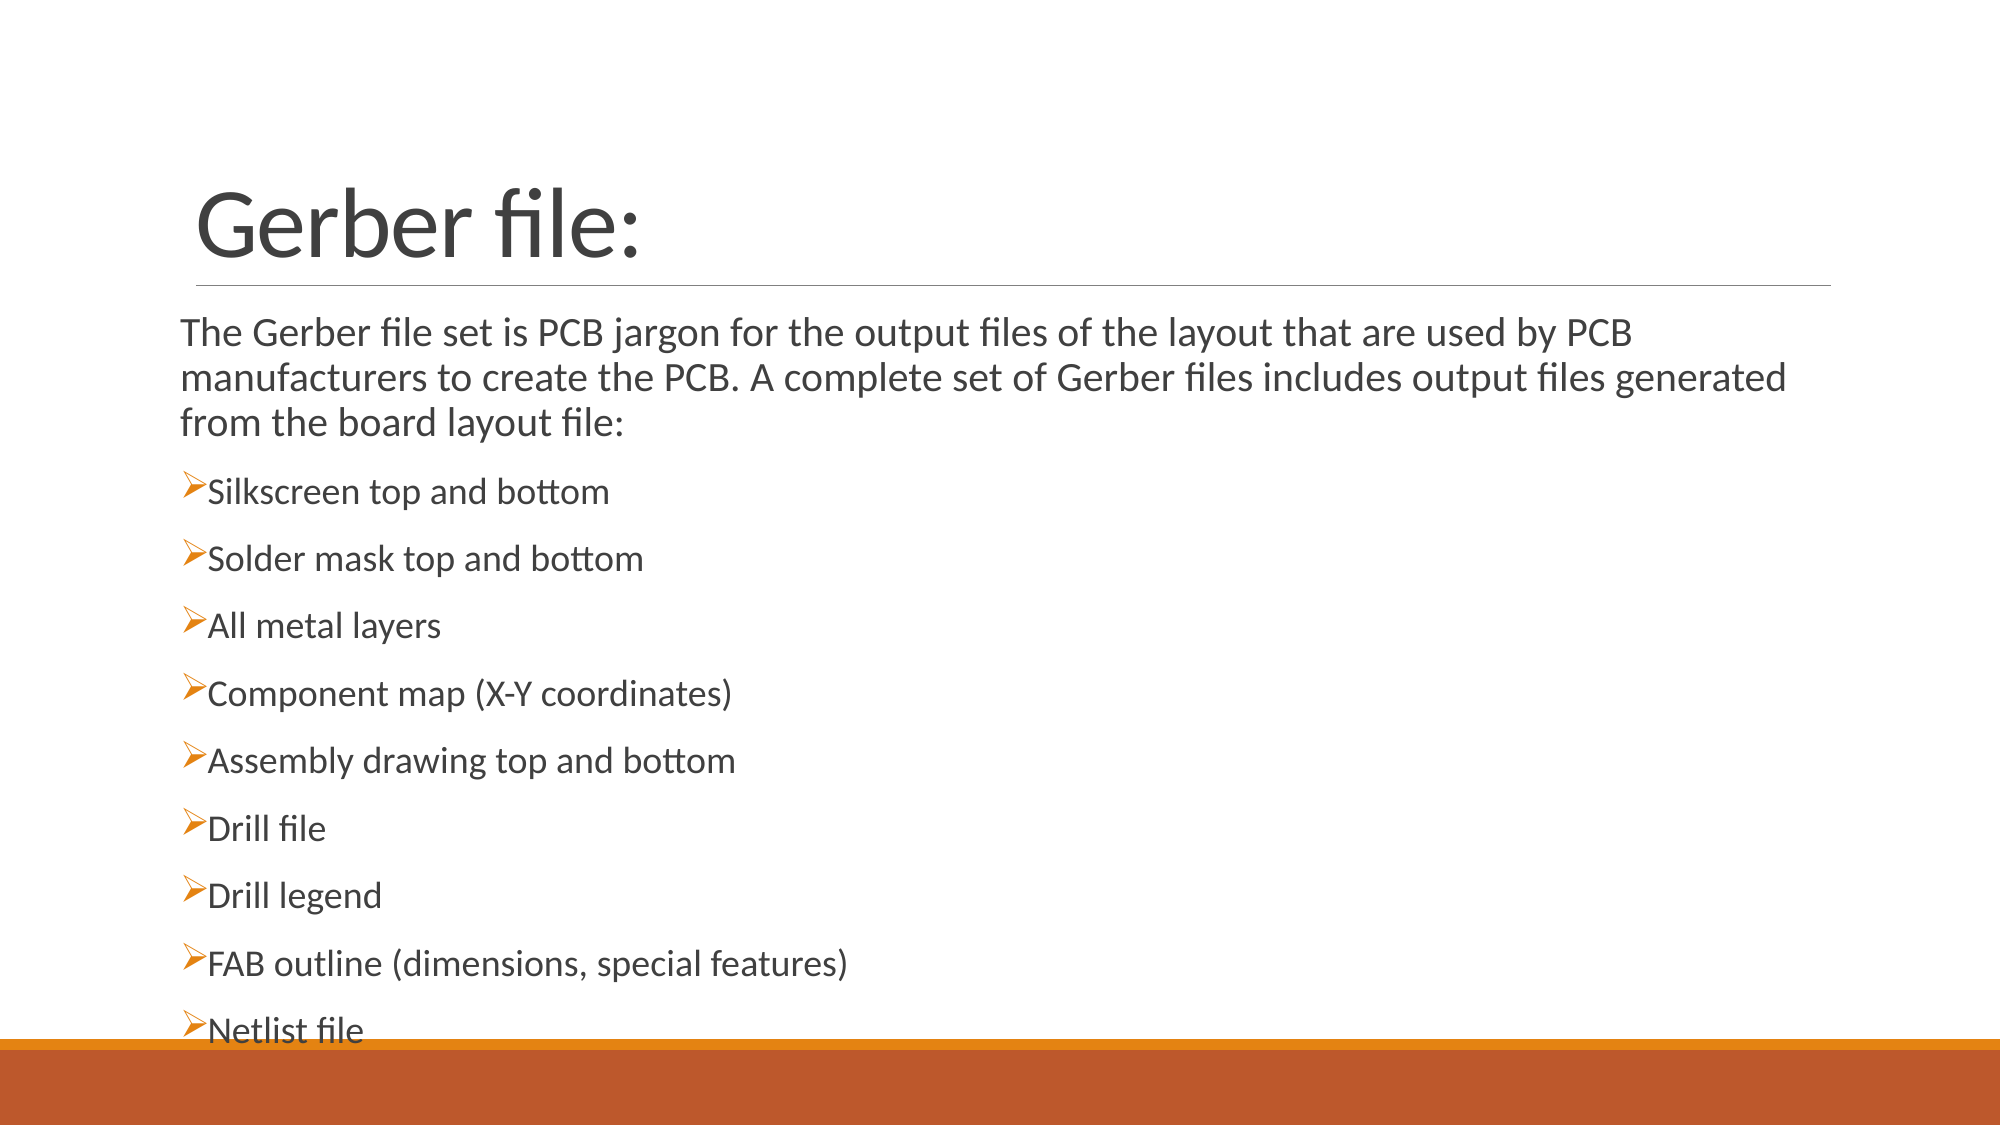

# Gerber file:
The Gerber file set is PCB jargon for the output files of the layout that are used by PCB manufacturers to create the PCB. A complete set of Gerber files includes output files generated from the board layout file:
Silkscreen top and bottom
Solder mask top and bottom
All metal layers
Component map (X-Y coordinates)
Assembly drawing top and bottom
Drill file
Drill legend
FAB outline (dimensions, special features)
Netlist file